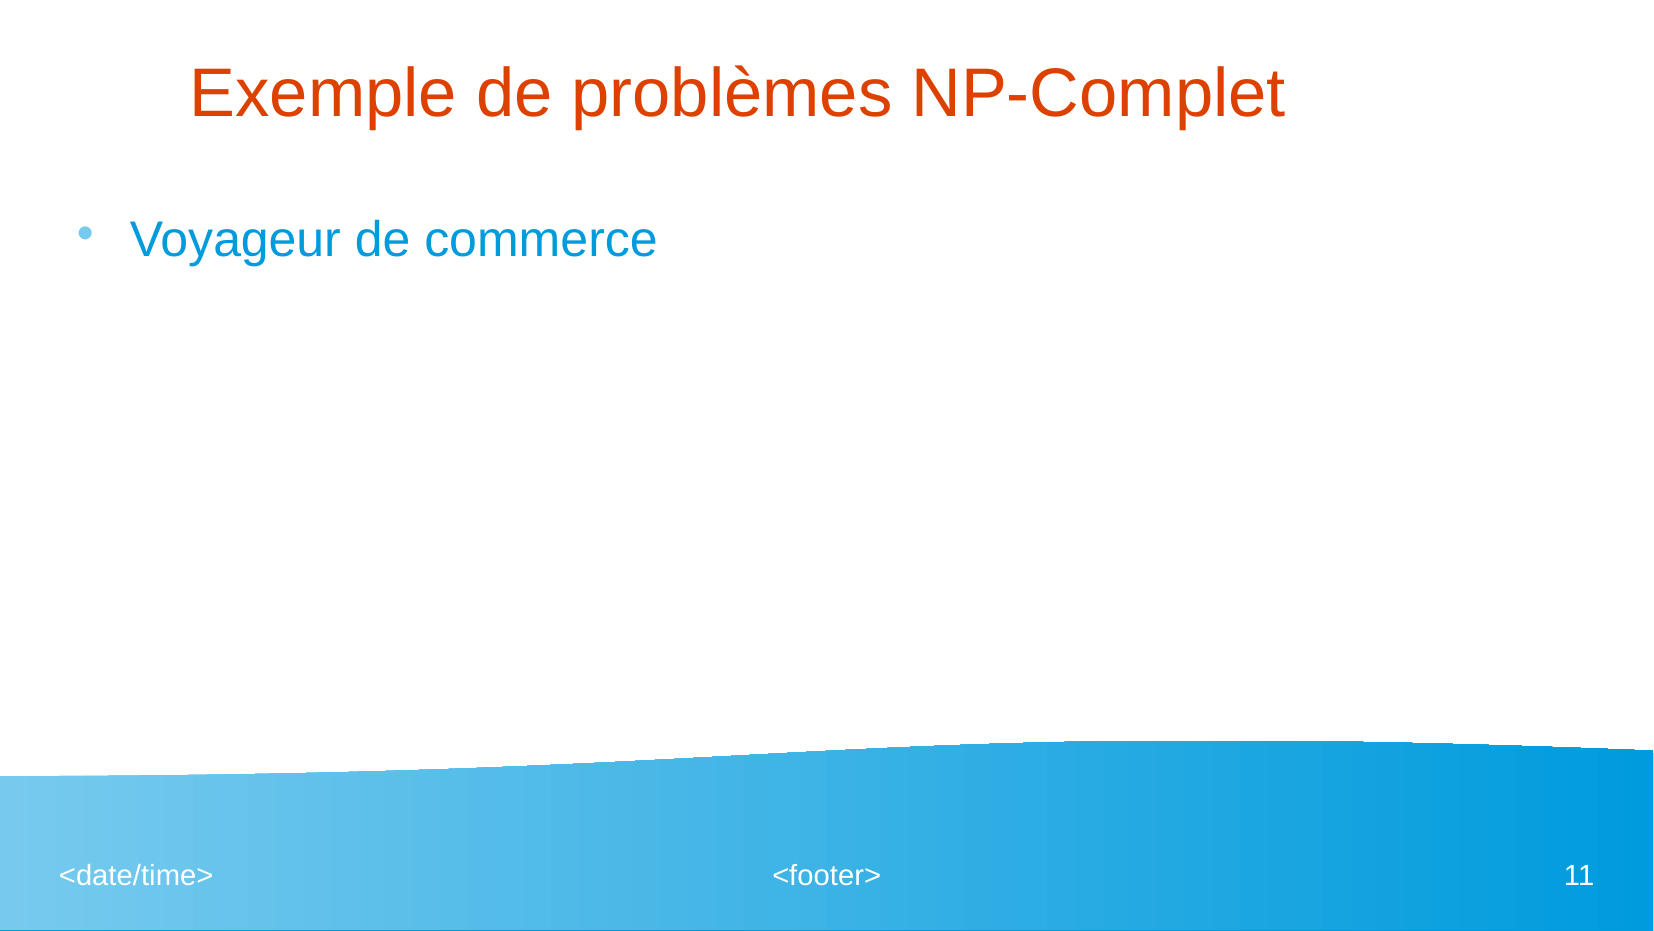

# Exemple de problèmes NP-Complet
Voyageur de commerce